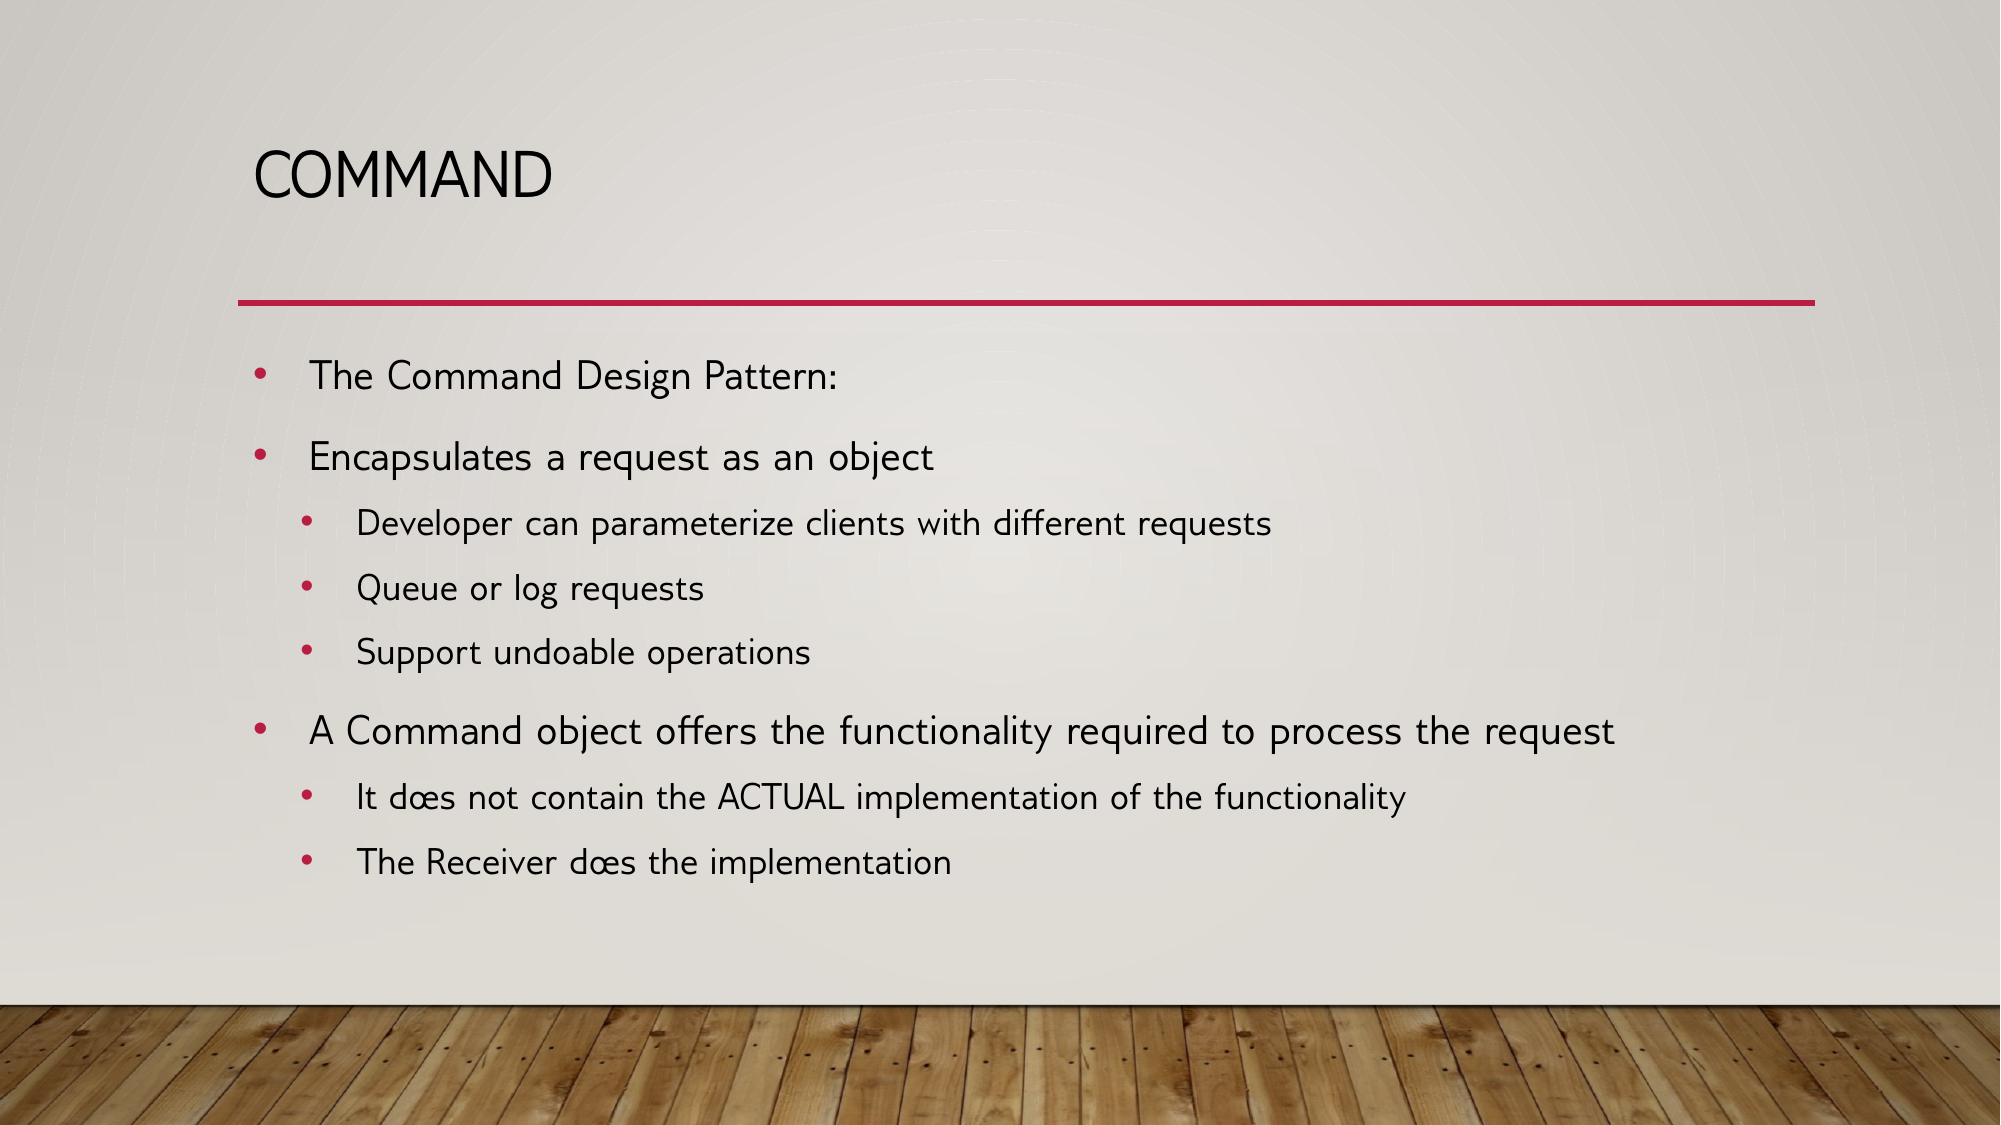

# Command
The Command Design Pattern:
Encapsulates a request as an object
Developer can parameterize clients with different requests
Queue or log requests
Support undoable operations
A Command object offers the functionality required to process the request
It does not contain the ACTUAL implementation of the functionality
The Receiver does the implementation